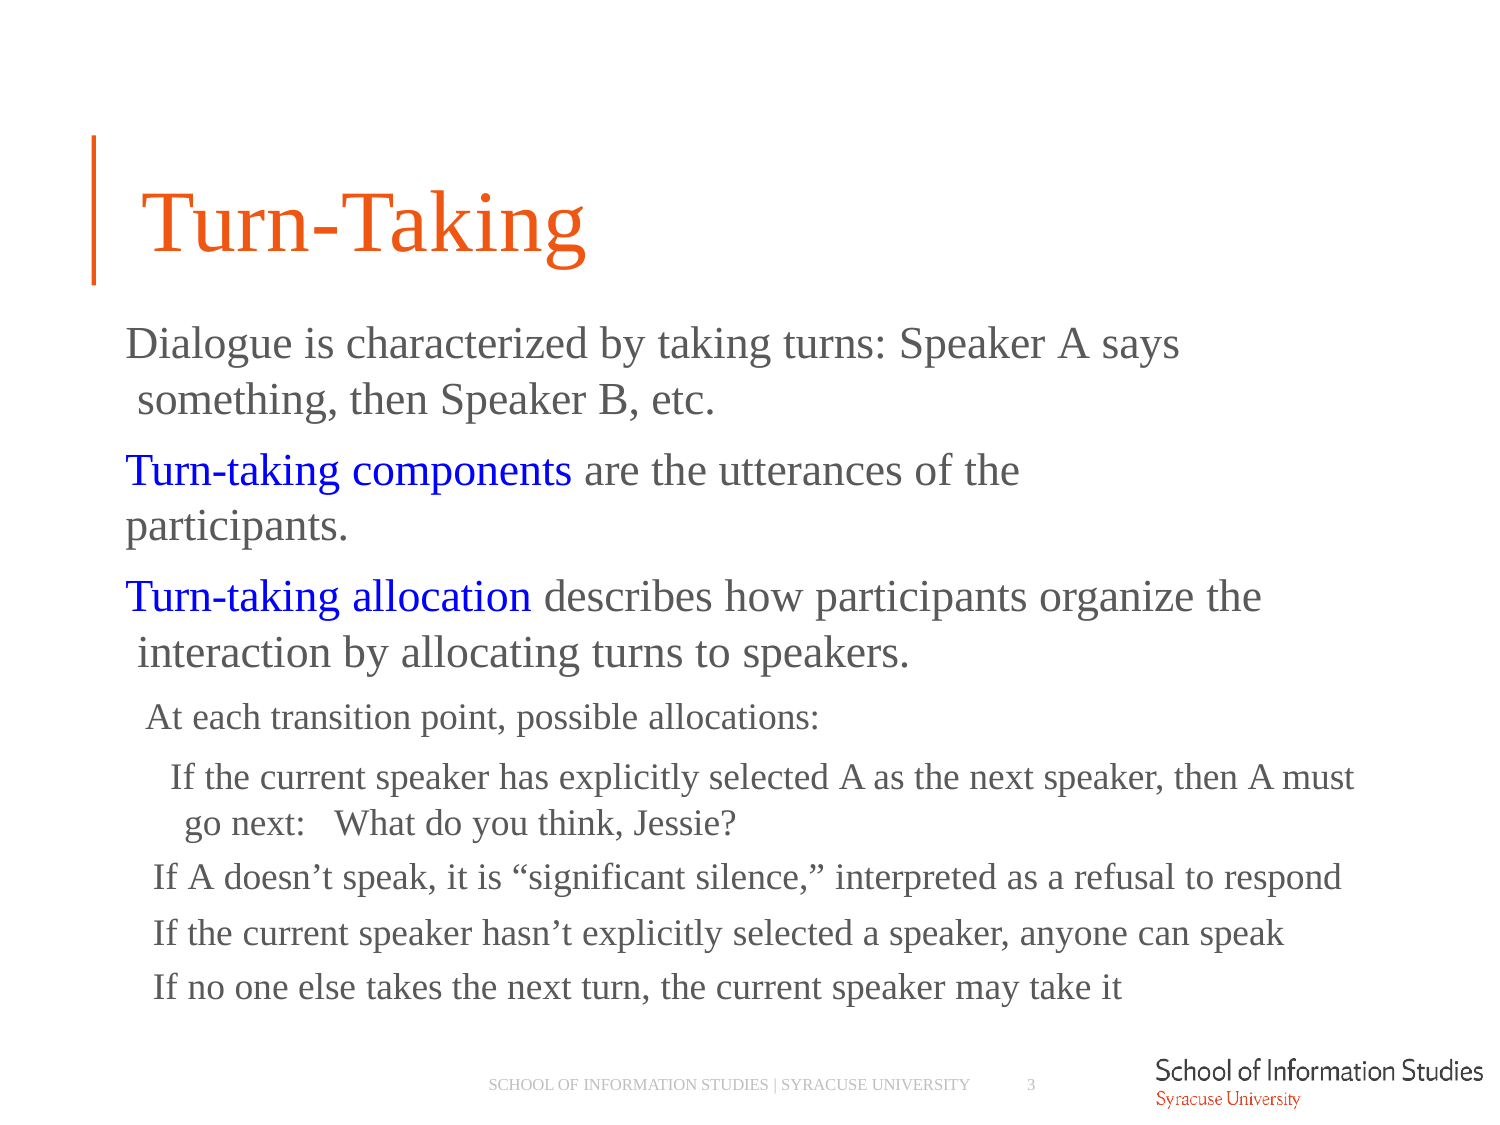

# Turn-Taking
Dialogue is characterized by taking turns: Speaker A says  something, then Speaker B, etc.
Turn-taking components are the utterances of the participants.
Turn-taking allocation describes how participants organize the  interaction by allocating turns to speakers.
­ At each transition point, possible allocations:
­ If the current speaker has explicitly selected A as the next speaker, then A must  go next:	What do you think, Jessie?
­ If A doesn’t speak, it is “significant silence,” interpreted as a refusal to respond
­ If the current speaker hasn’t explicitly selected a speaker, anyone can speak
­ If no one else takes the next turn, the current speaker may take it
SCHOOL OF INFORMATION STUDIES | SYRACUSE UNIVERSITY
3